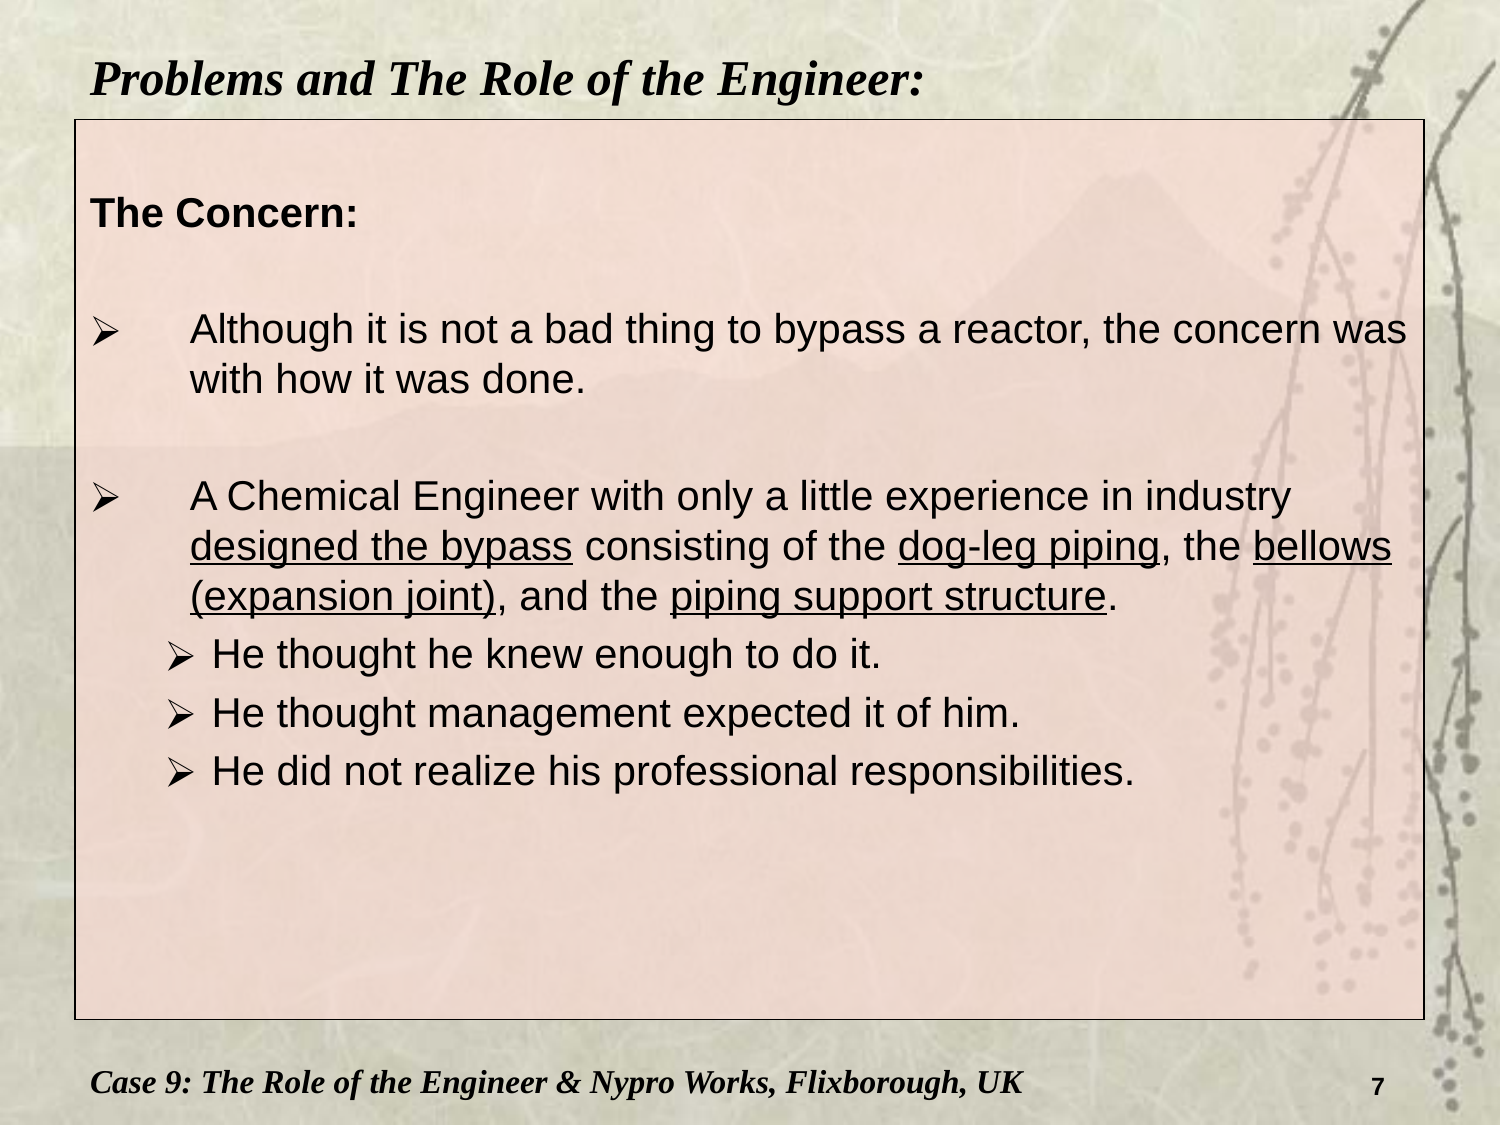

Problems and The Role of the Engineer:

The Concern:

Although it is not a bad thing to bypass a reactor, the concern was with how it was done.

A Chemical Engineer with only a little experience in industry designed the bypass consisting of the dog-leg piping, the bellows (expansion joint), and the piping support structure.
He thought he knew enough to do it.
He thought management expected it of him.
He did not realize his professional responsibilities.
Case 9: The Role of the Engineer & Nypro Works, Flixborough, UK
7